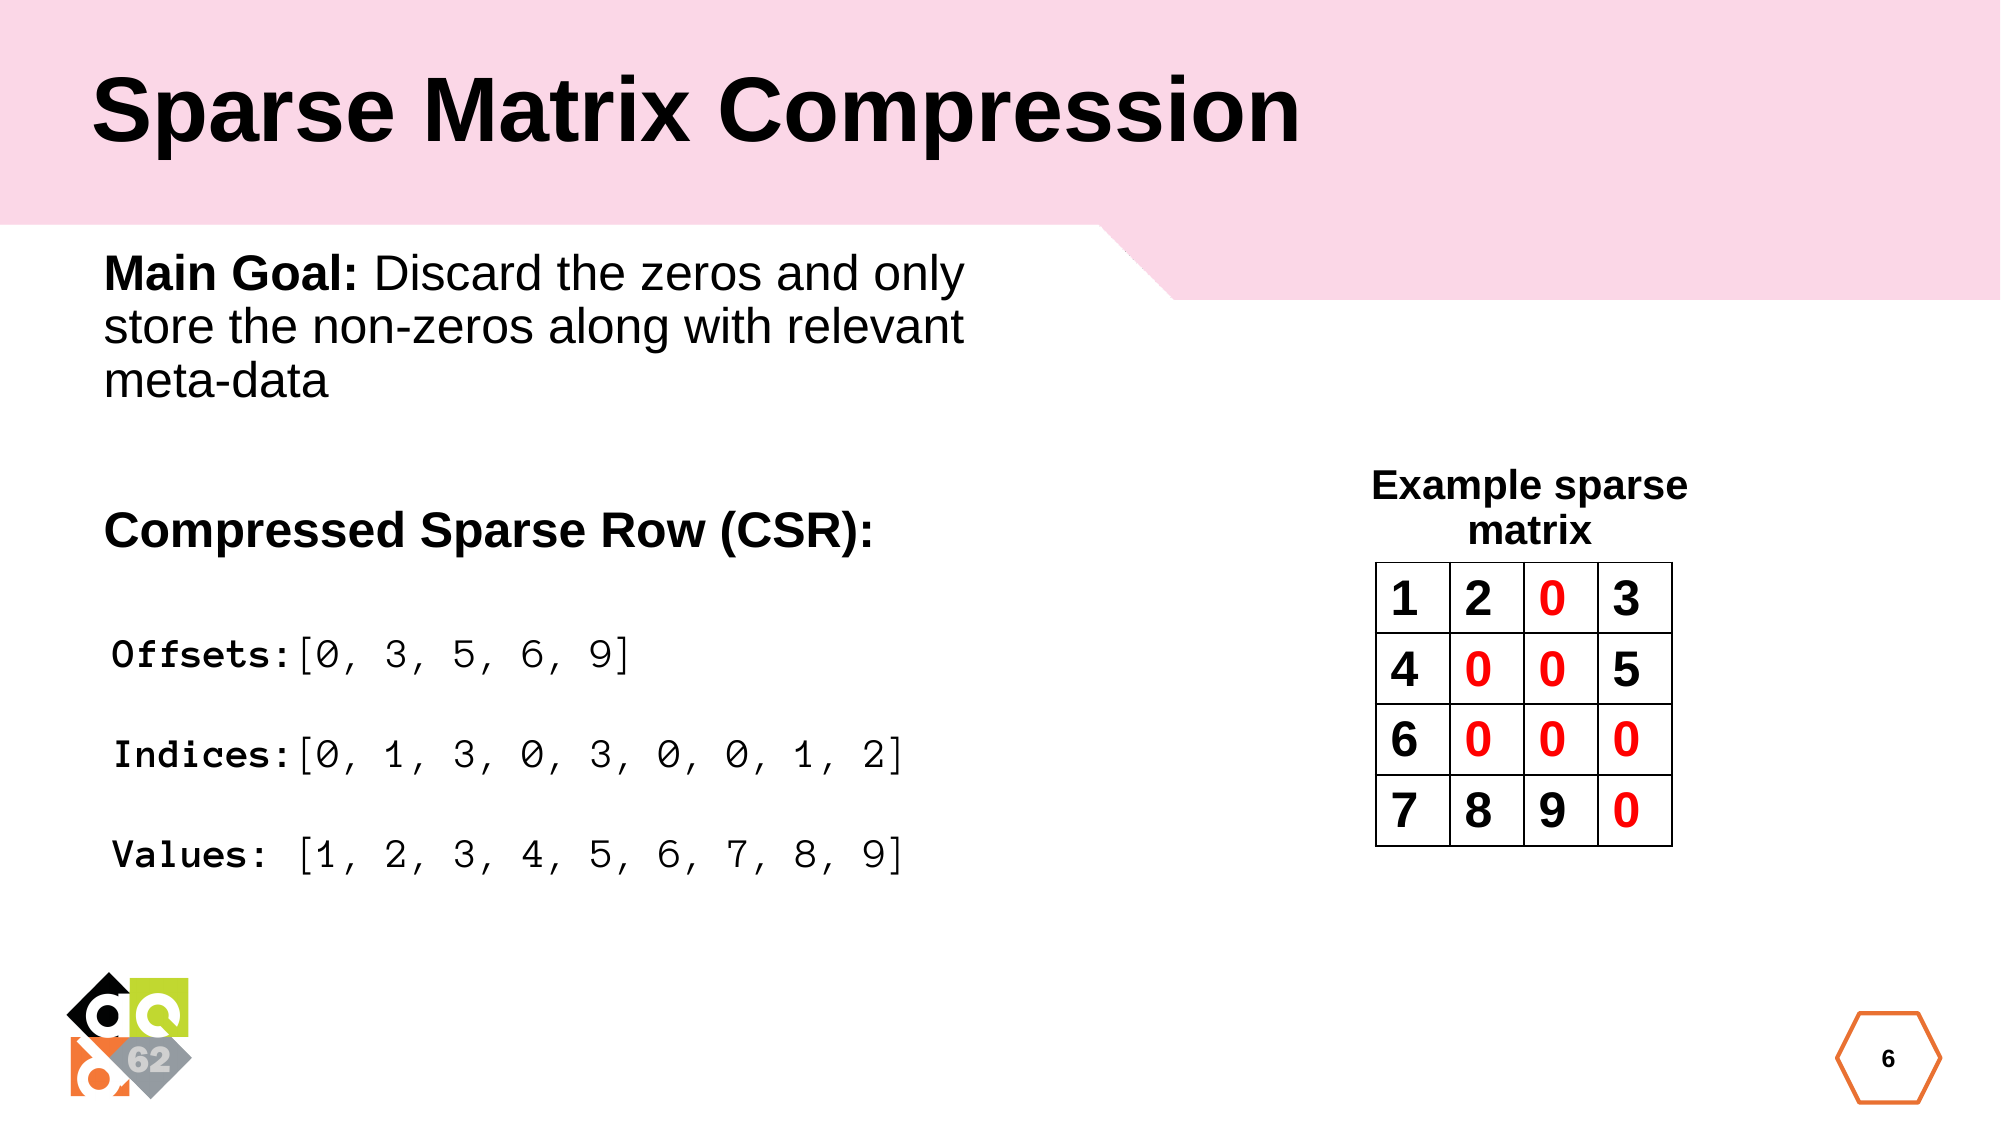

# Sparse Matrix Compression
Main Goal: Discard the zeros and only store the non-zeros along with relevant meta-data

Compressed Sparse Row (CSR):

Example sparse matrix
| 1 | 2 | 0 | 3 |
| --- | --- | --- | --- |
| 4 | 0 | 0 | 5 |
| 6 | 0 | 0 | 0 |
| 7 | 8 | 9 | 0 |
Offsets:[0, 3, 5, 6, 9]

Indices:[0, 1, 3, 0, 3, 0, 0, 1, 2]

Values: [1, 2, 3, 4, 5, 6, 7, 8, 9]
6